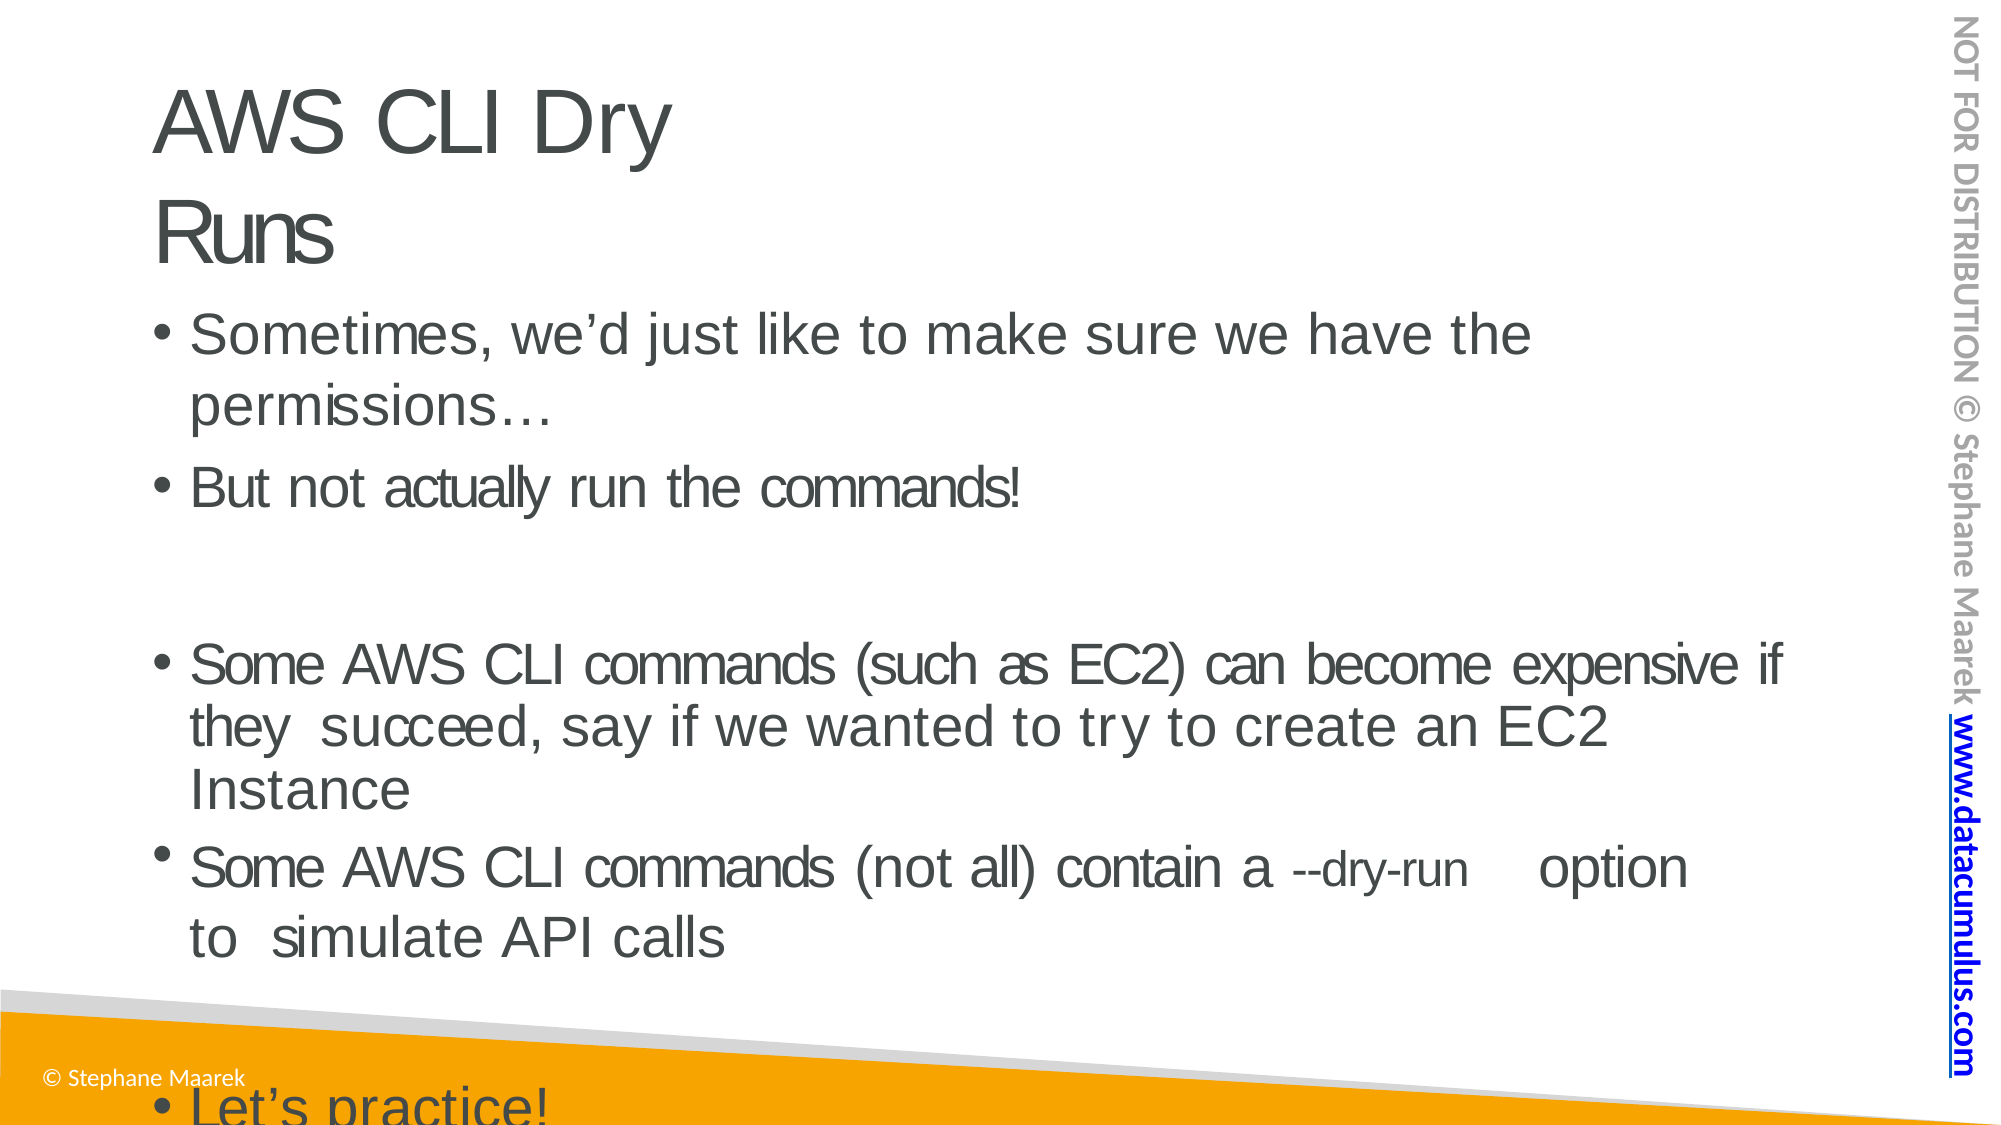

NOT FOR DISTRIBUTION © Stephane Maarek www.datacumulus.com
# AWS CLI Dry Runs
Sometimes, we’d just like to make sure we have the permissions…
But not actually run the commands!

Some AWS CLI commands (such as EC2) can become expensive if they  succeed, say if we wanted to try to create an EC2 Instance
Some AWS CLI commands (not all) contain a --dry-run	option to  simulate API calls

Let’s practice!
© Stephane Maarek